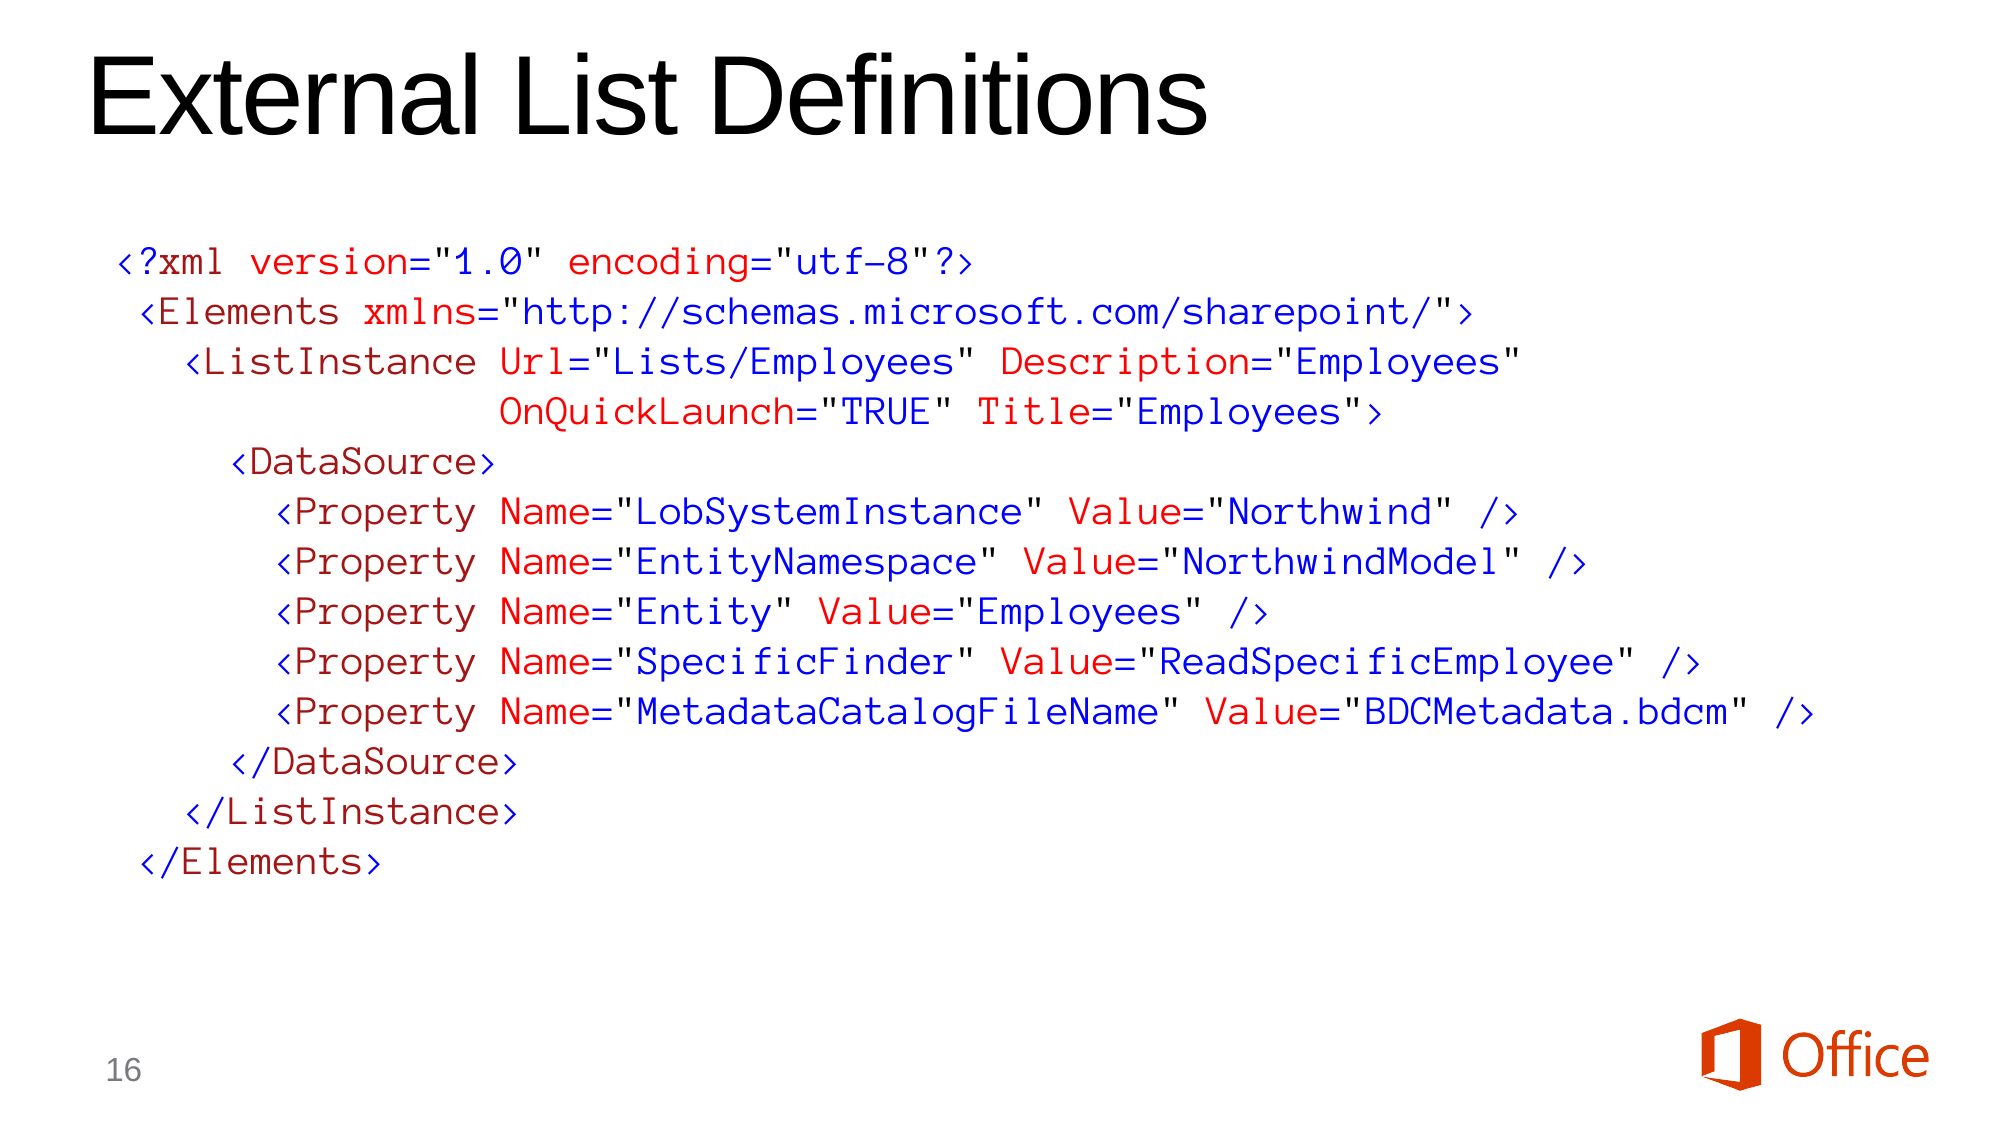

# External List Definitions
<?xml version="1.0" encoding="utf-8"?>
 <Elements xmlns="http://schemas.microsoft.com/sharepoint/">
   <ListInstance Url="Lists/Employees" Description="Employees"
                 OnQuickLaunch="TRUE" Title="Employees">
     <DataSource>
       <Property Name="LobSystemInstance" Value="Northwind" />
       <Property Name="EntityNamespace" Value="NorthwindModel" />
       <Property Name="Entity" Value="Employees" />
       <Property Name="SpecificFinder" Value="ReadSpecificEmployee" />
       <Property Name="MetadataCatalogFileName" Value="BDCMetadata.bdcm" />
     </DataSource>
   </ListInstance>
 </Elements>
16